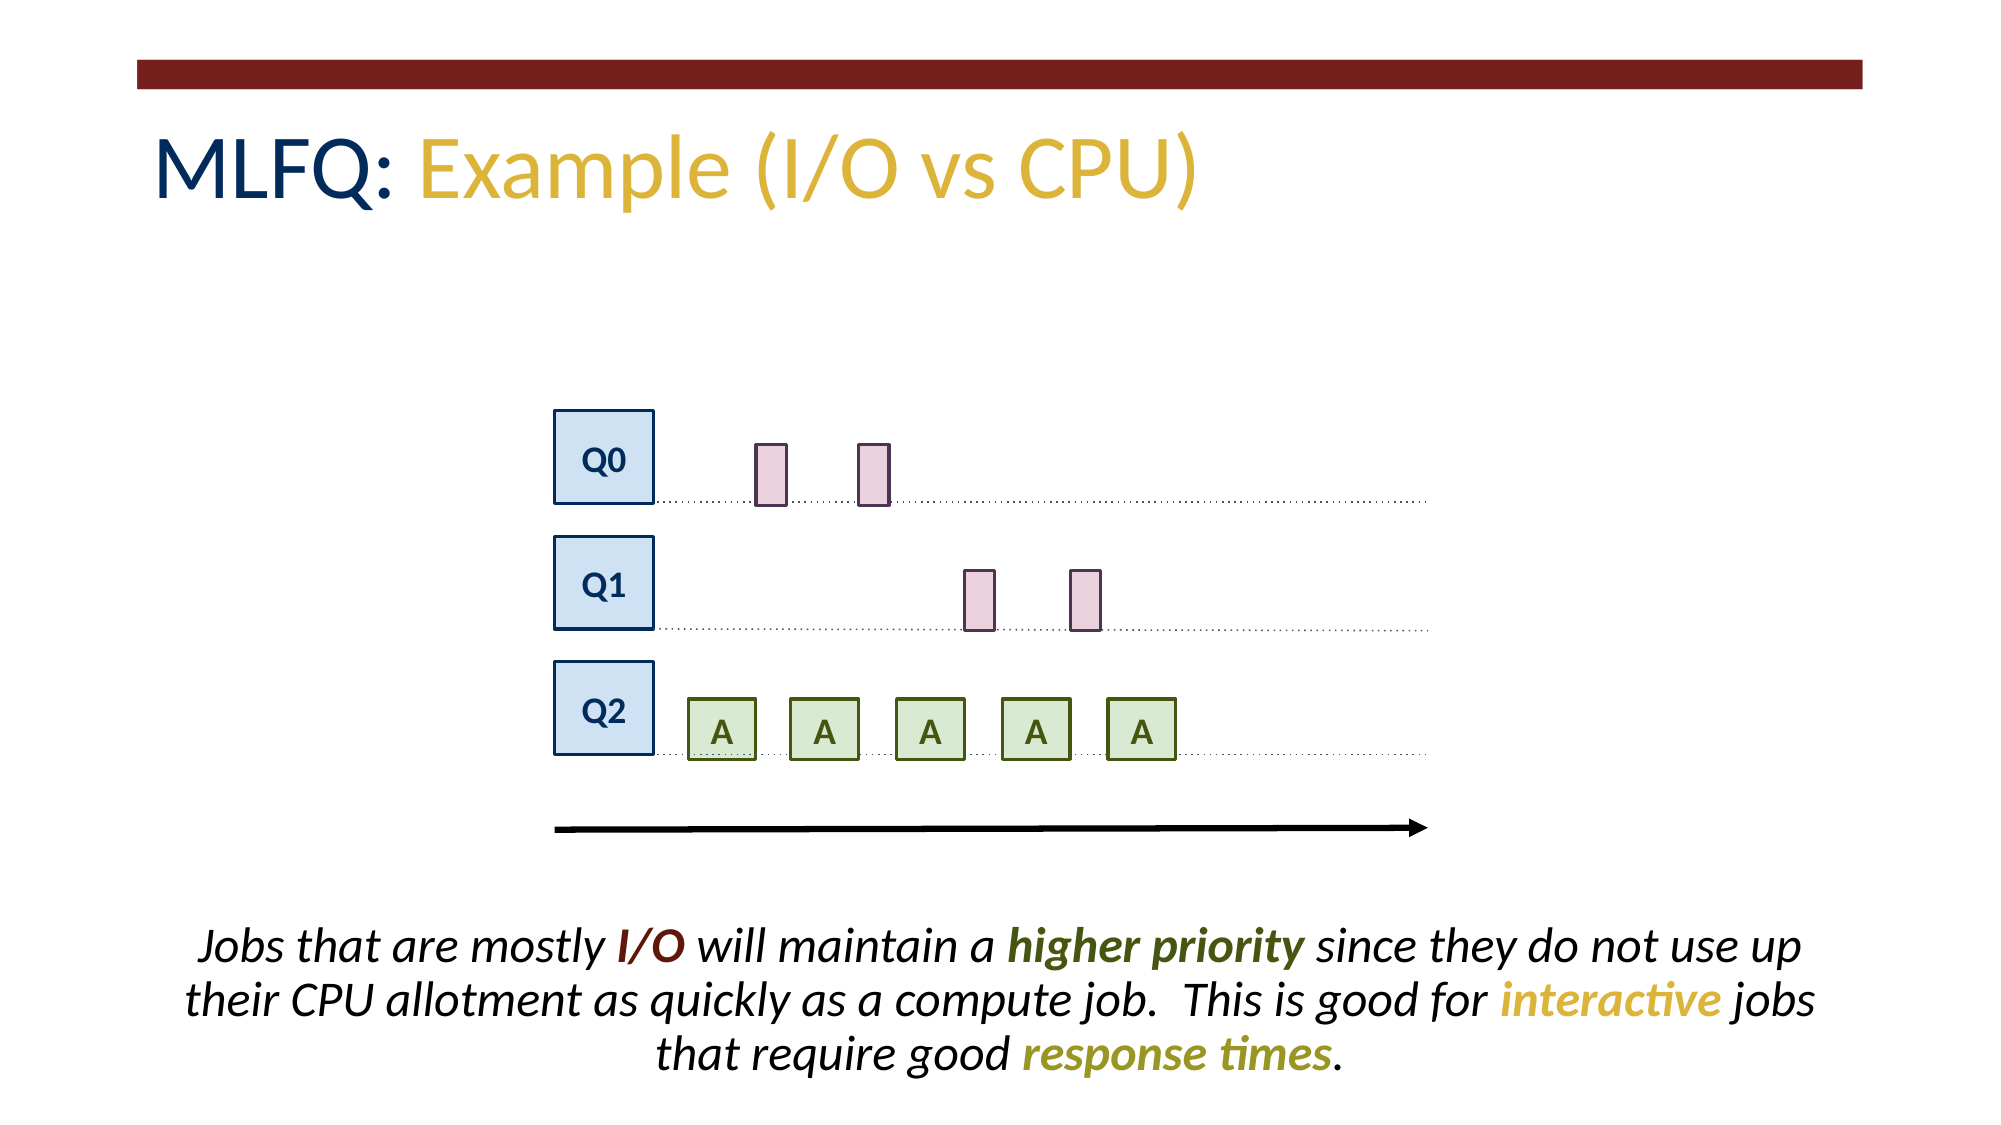

# MLFQ: Example (I/O vs CPU)

Jobs that are mostly I/O will maintain a higher priority since they do not use up their CPU allotment as quickly as a compute job.  This is good for interactive jobs that require good response times.
Q0

Q1

Q2
A
A
A
A
A